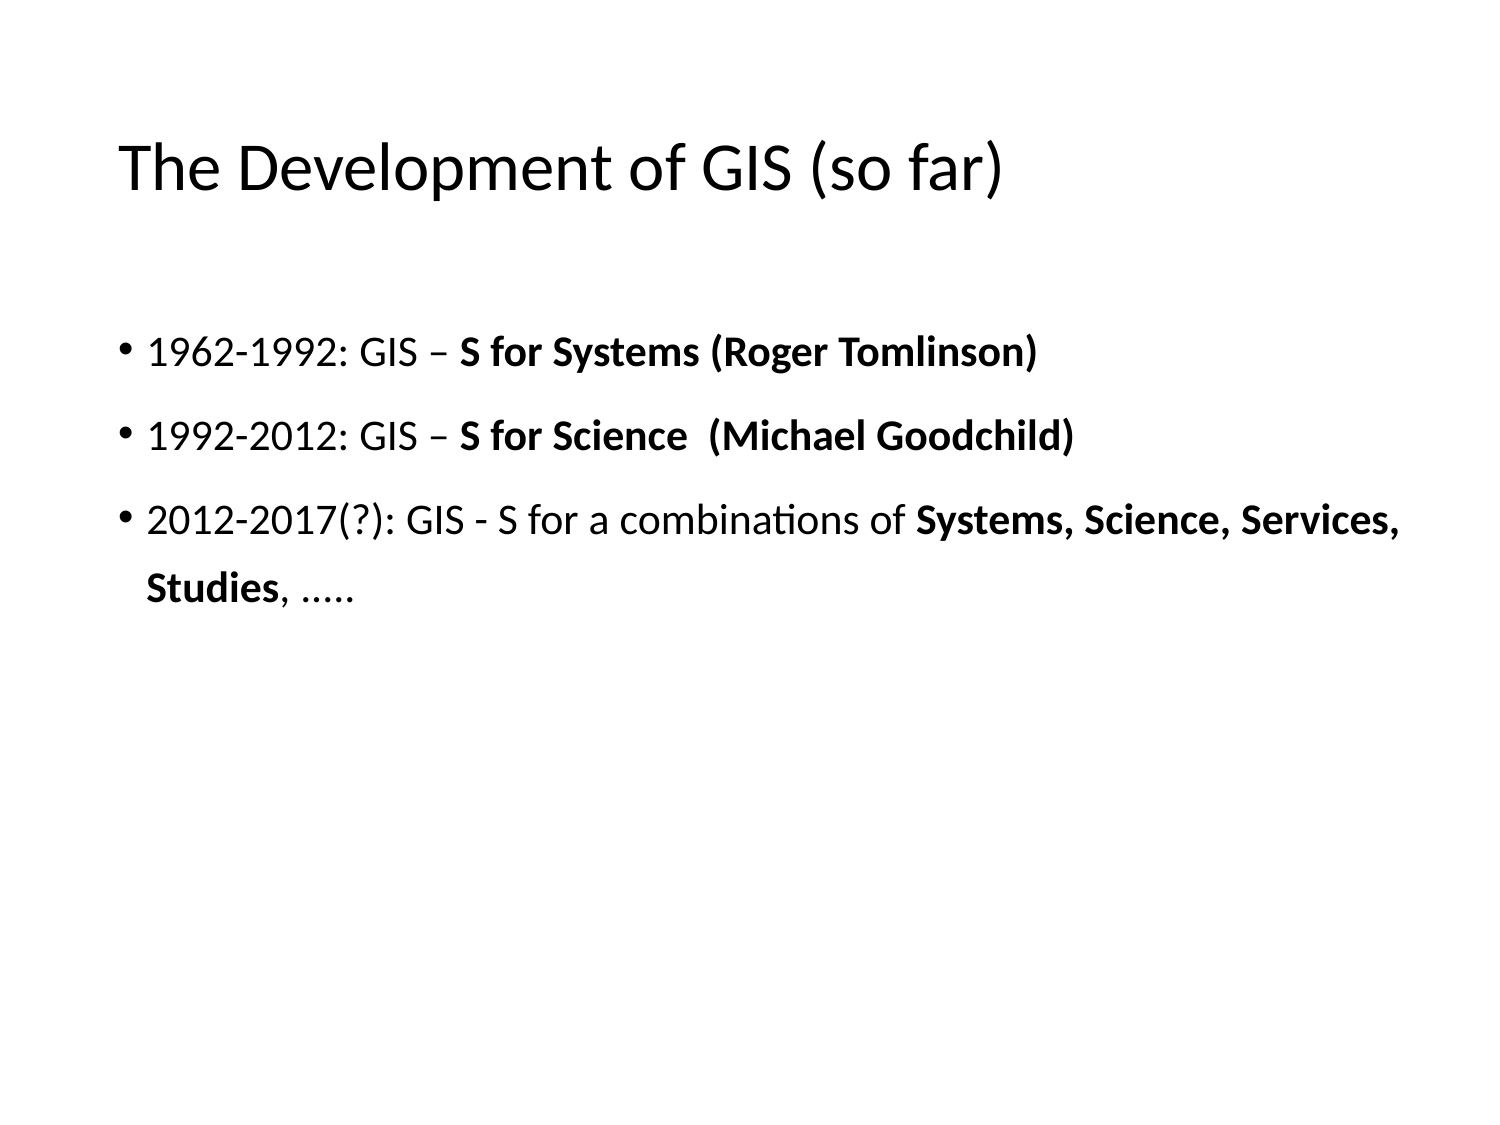

# The Development of GIS (so far)
1962-1992: GIS – S for Systems (Roger Tomlinson)
1992-2012: GIS – S for Science  (Michael Goodchild)
2012-2017(?): GIS - S for a combinations of Systems, Science, Services, Studies, .....